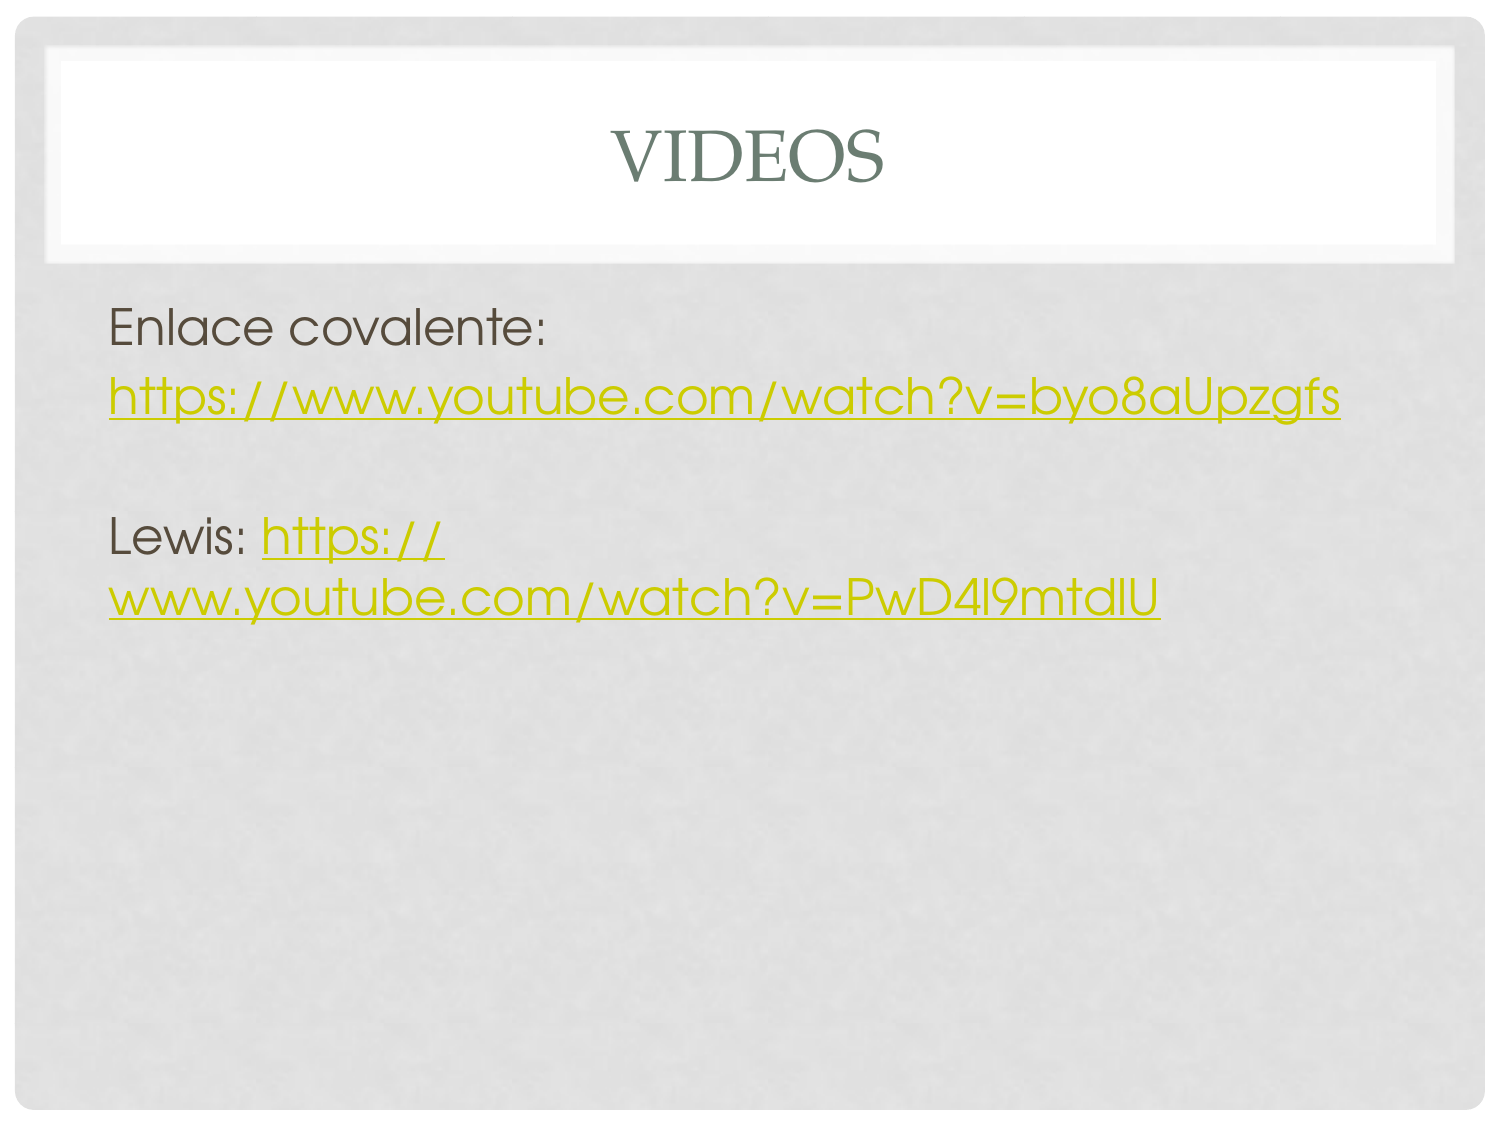

# Videos
Enlace covalente:
https://www.youtube.com/watch?v=byo8aUpzgfs

Lewis: https://www.youtube.com/watch?v=PwD4l9mtdlU